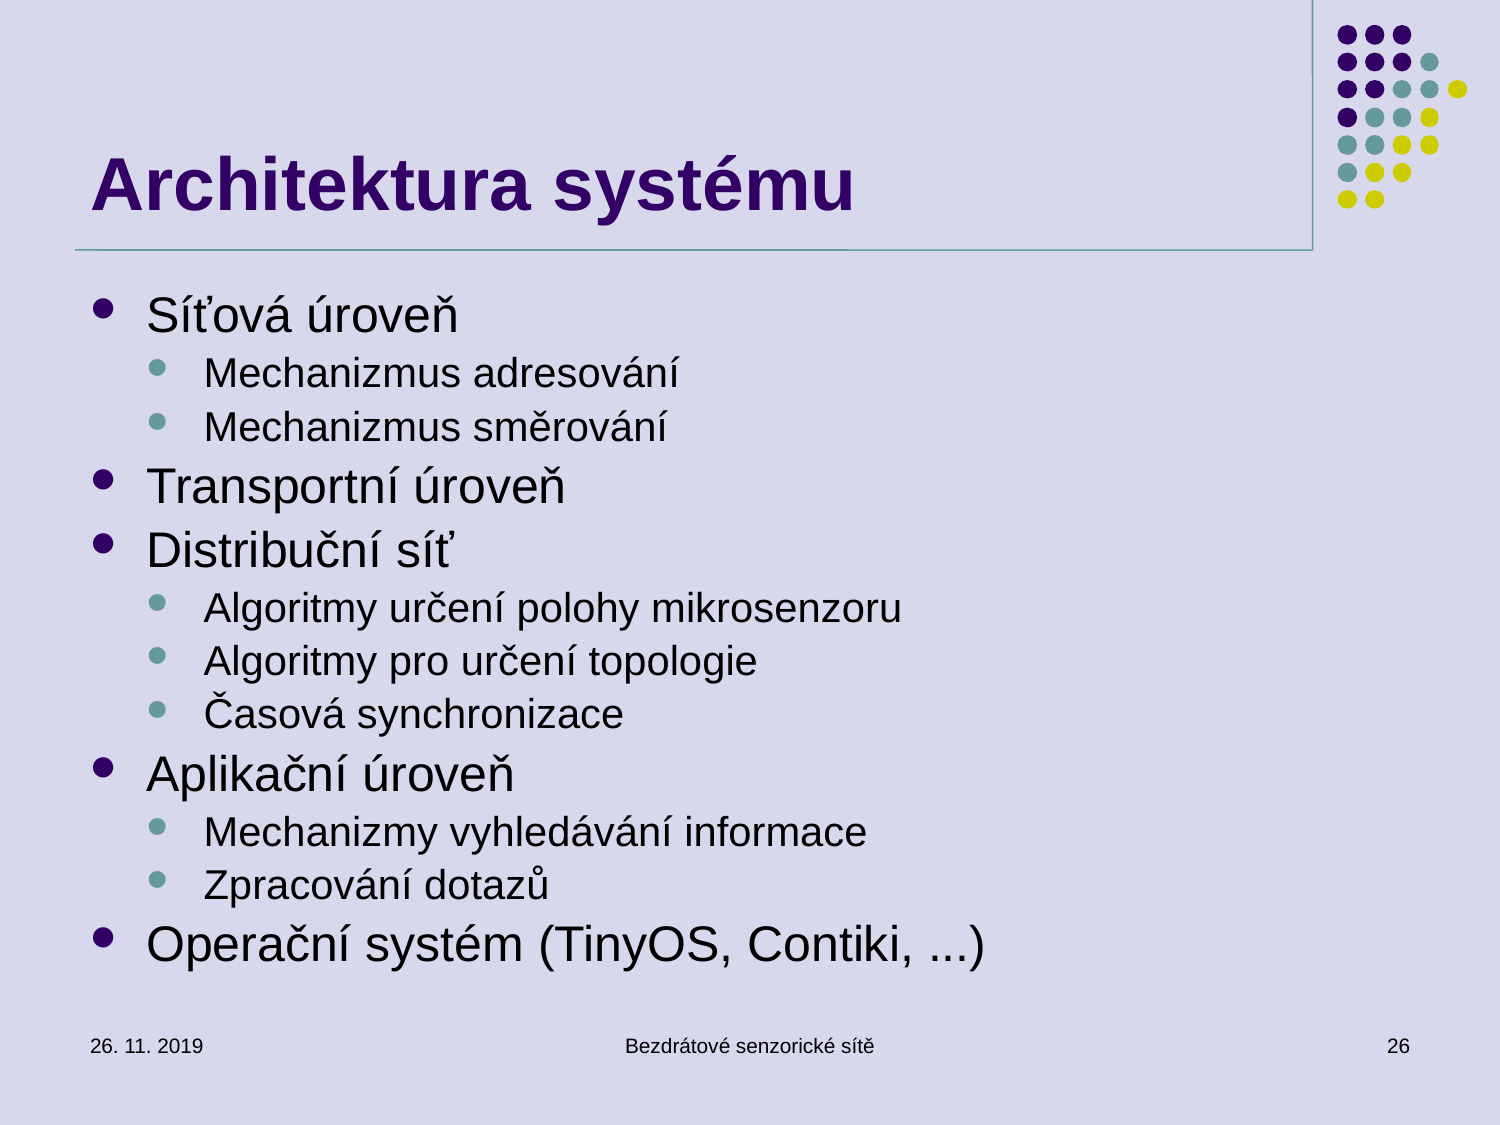

# Architektura systému
Síťová úroveň
Mechanizmus adresování
Mechanizmus směrování
Transportní úroveň
Distribuční síť
Algoritmy určení polohy mikrosenzoru
Algoritmy pro určení topologie
Časová synchronizace
Aplikační úroveň
Mechanizmy vyhledávání informace
Zpracování dotazů
Operační systém (TinyOS, Contiki, ...)

26. 11. 2019
Bezdrátové senzorické sítě
26